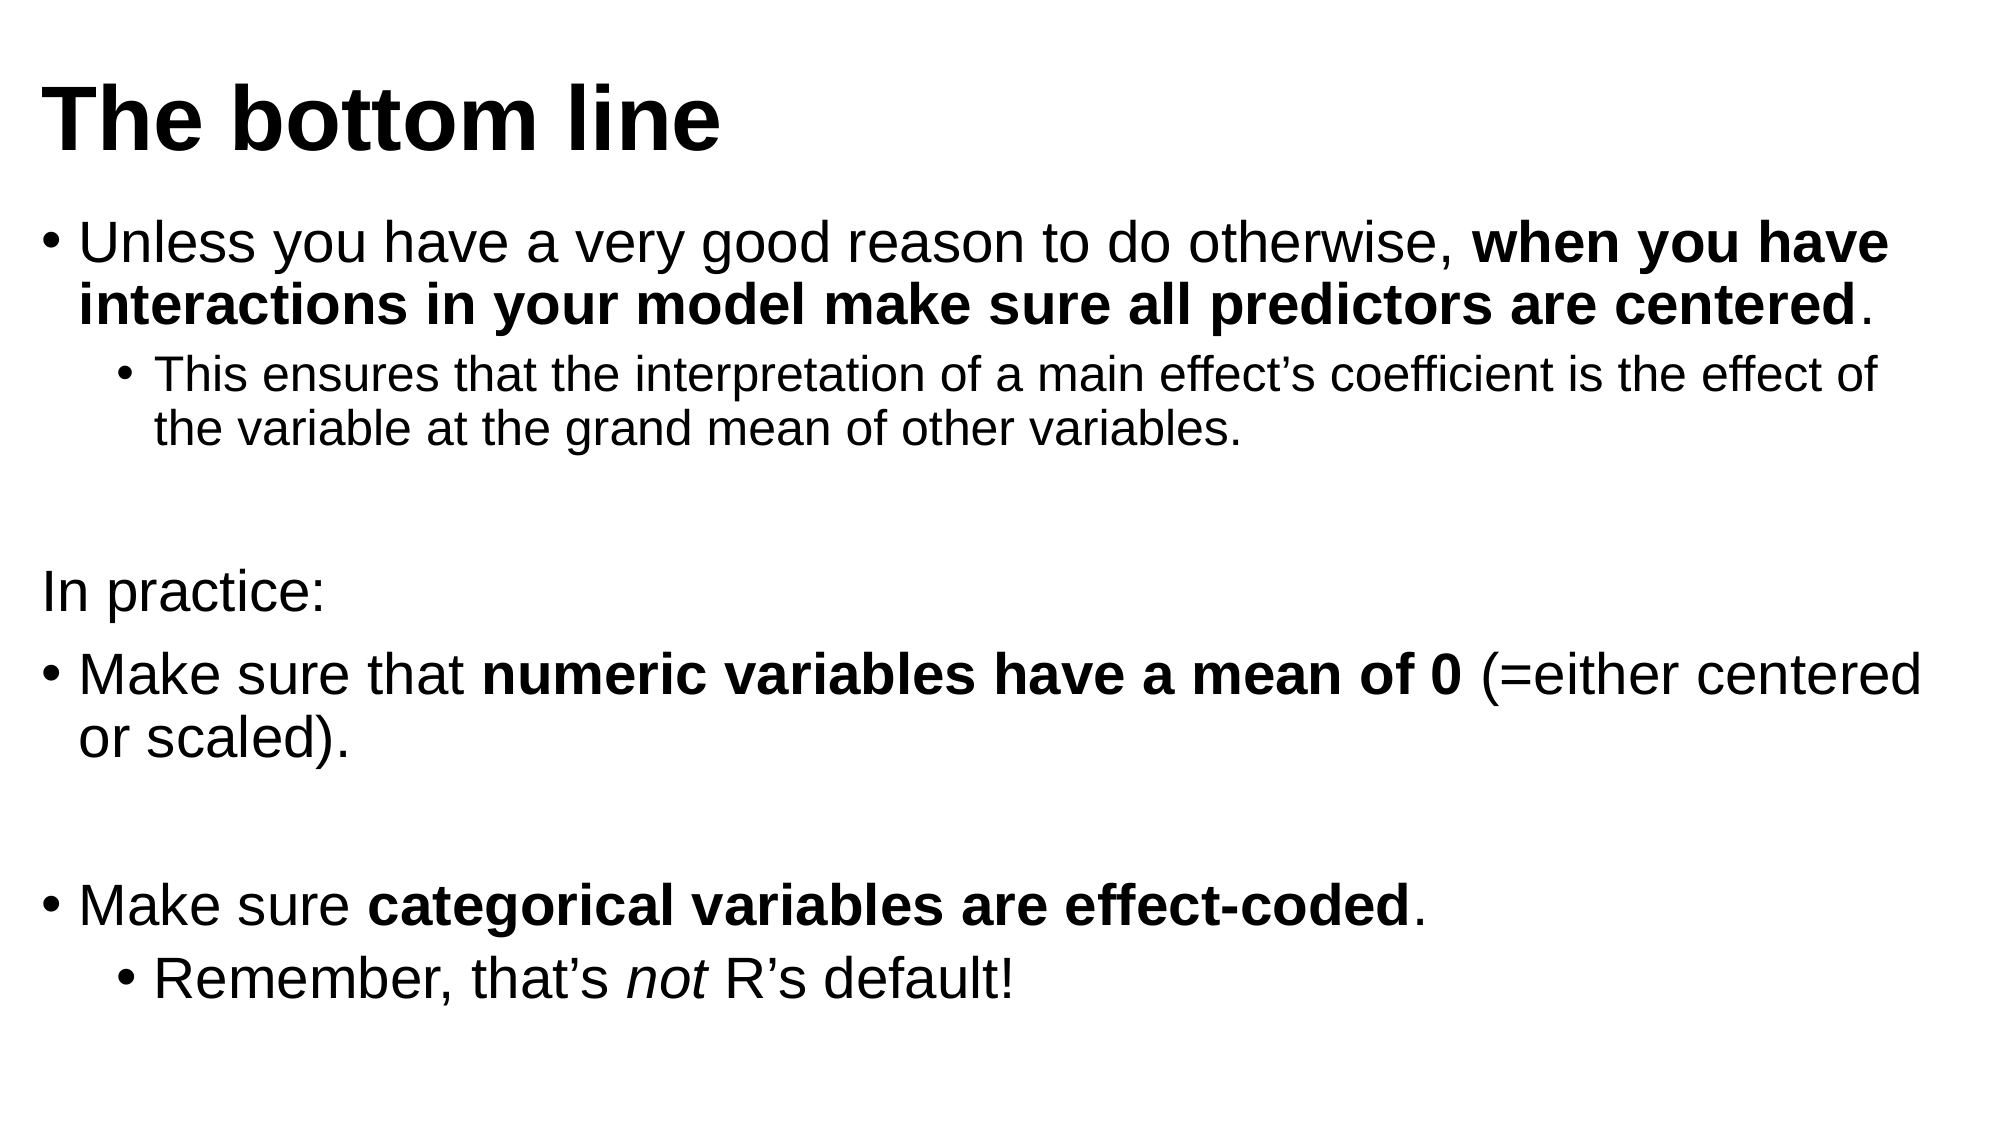

# The bottom line
Unless you have a very good reason to do otherwise, when you have interactions in your model make sure all predictors are centered.
This ensures that the interpretation of a main effect’s coefficient is the effect of the variable at the grand mean of other variables.

In practice:
Make sure that numeric variables have a mean of 0 (=either centered or scaled).

Make sure categorical variables are effect-coded.
Remember, that’s not R’s default!